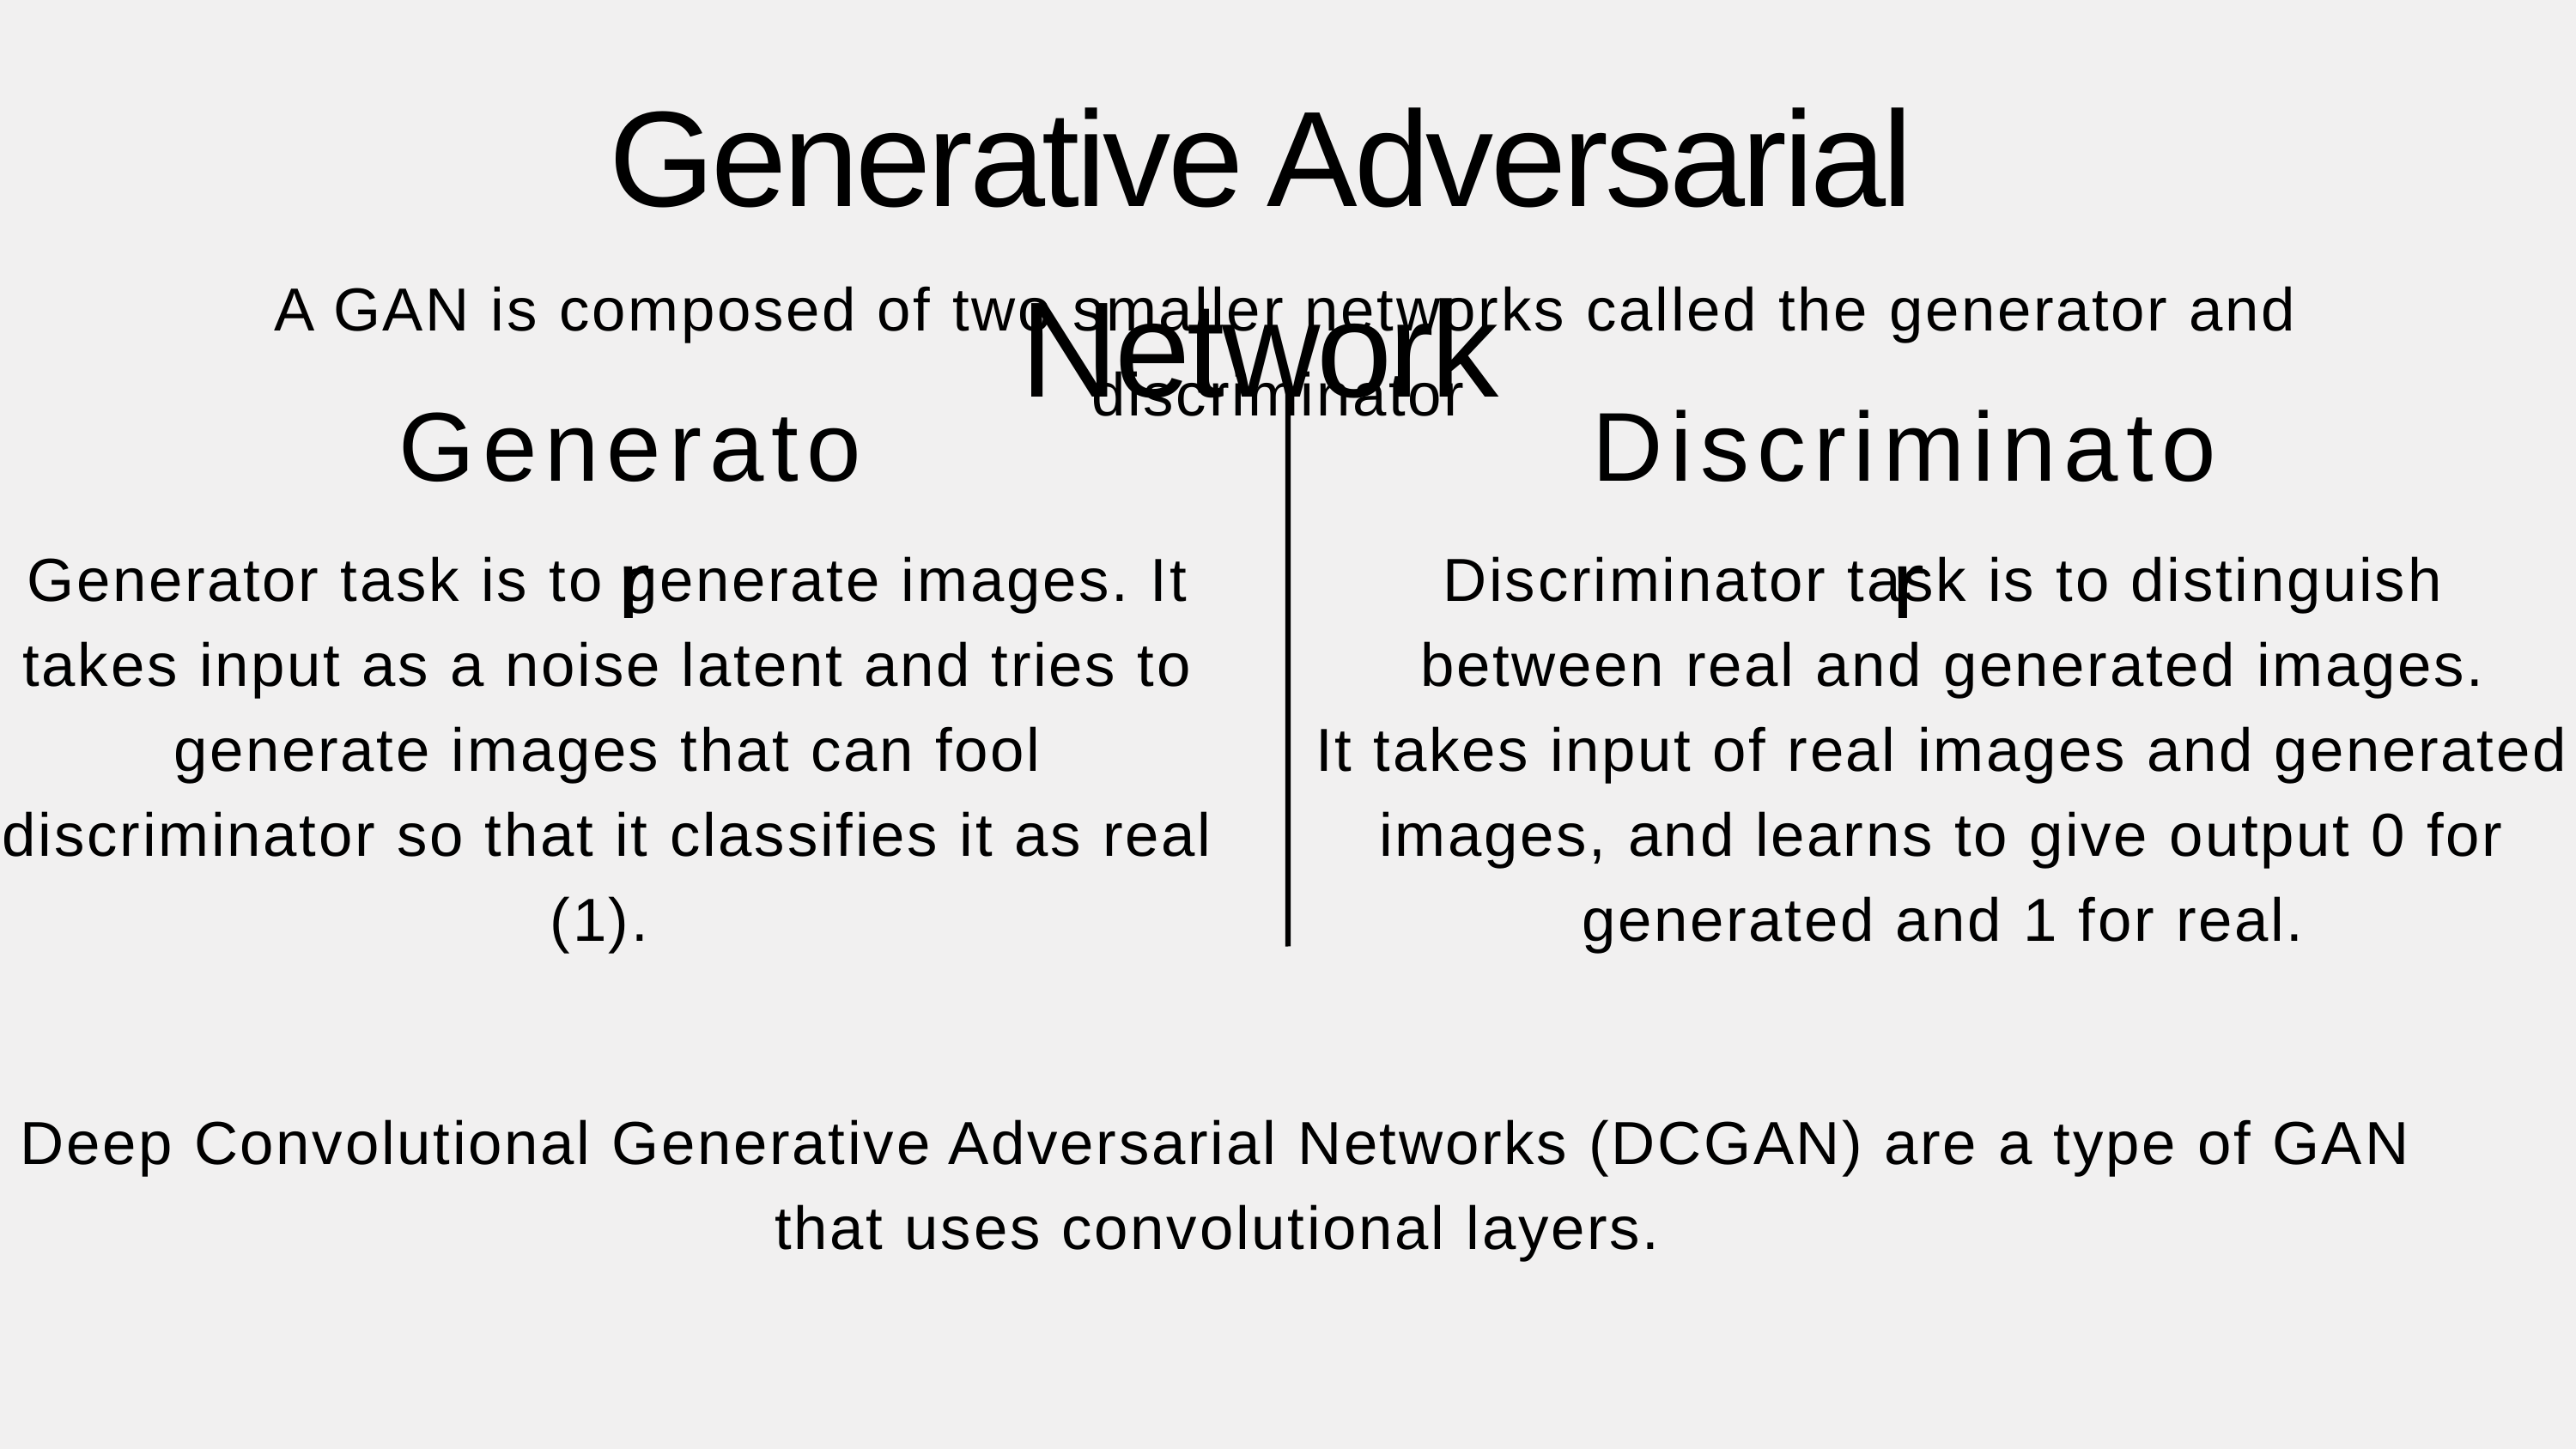

Generative Adversarial Network
A GAN is composed of two smaller networks called the generator and discriminator
Generator
Discriminator

Generator task is to generate images. It takes input as a noise latent and tries to generate images that can fool discriminator so that it classifies it as real (1).
Discriminator task is to distinguish
 between real and generated images.
It takes input of real images and generated images, and learns to give output 0 for generated and 1 for real.
Deep Convolutional Generative Adversarial Networks (DCGAN) are a type of GAN that uses convolutional layers.